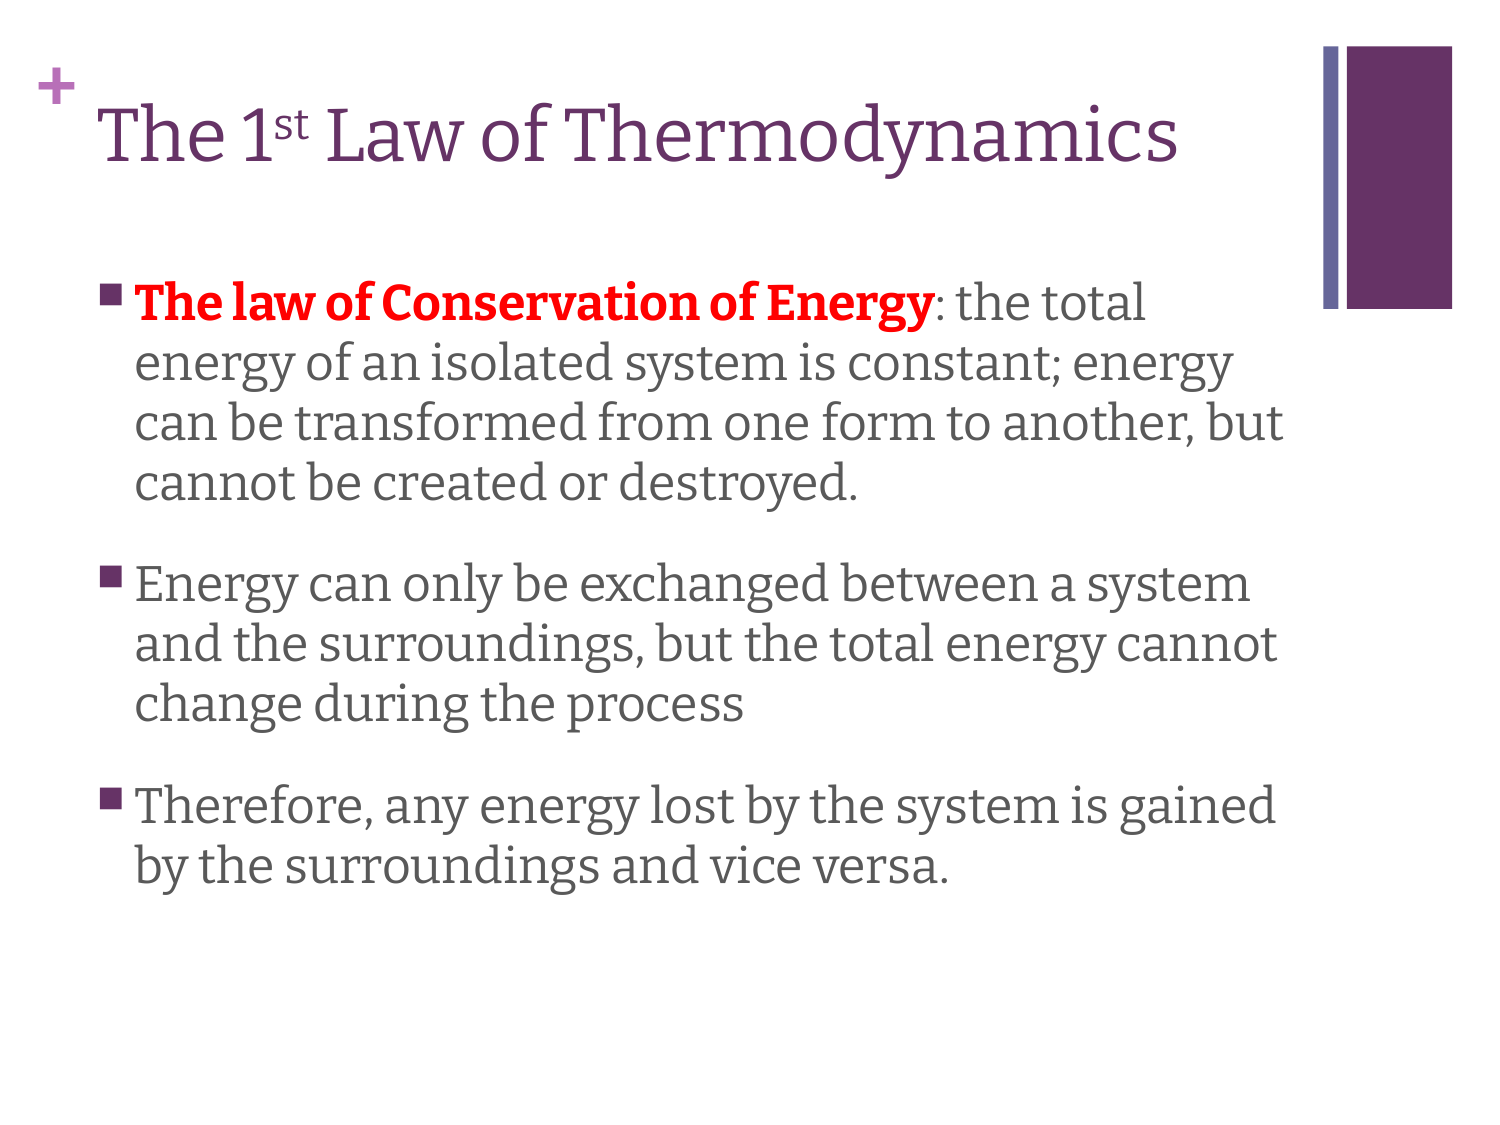

# The 1st Law of Thermodynamics
The law of Conservation of Energy: the total energy of an isolated system is constant; energy can be transformed from one form to another, but cannot be created or destroyed.
Energy can only be exchanged between a system and the surroundings, but the total energy cannot change during the process
Therefore, any energy lost by the system is gained by the surroundings and vice versa.